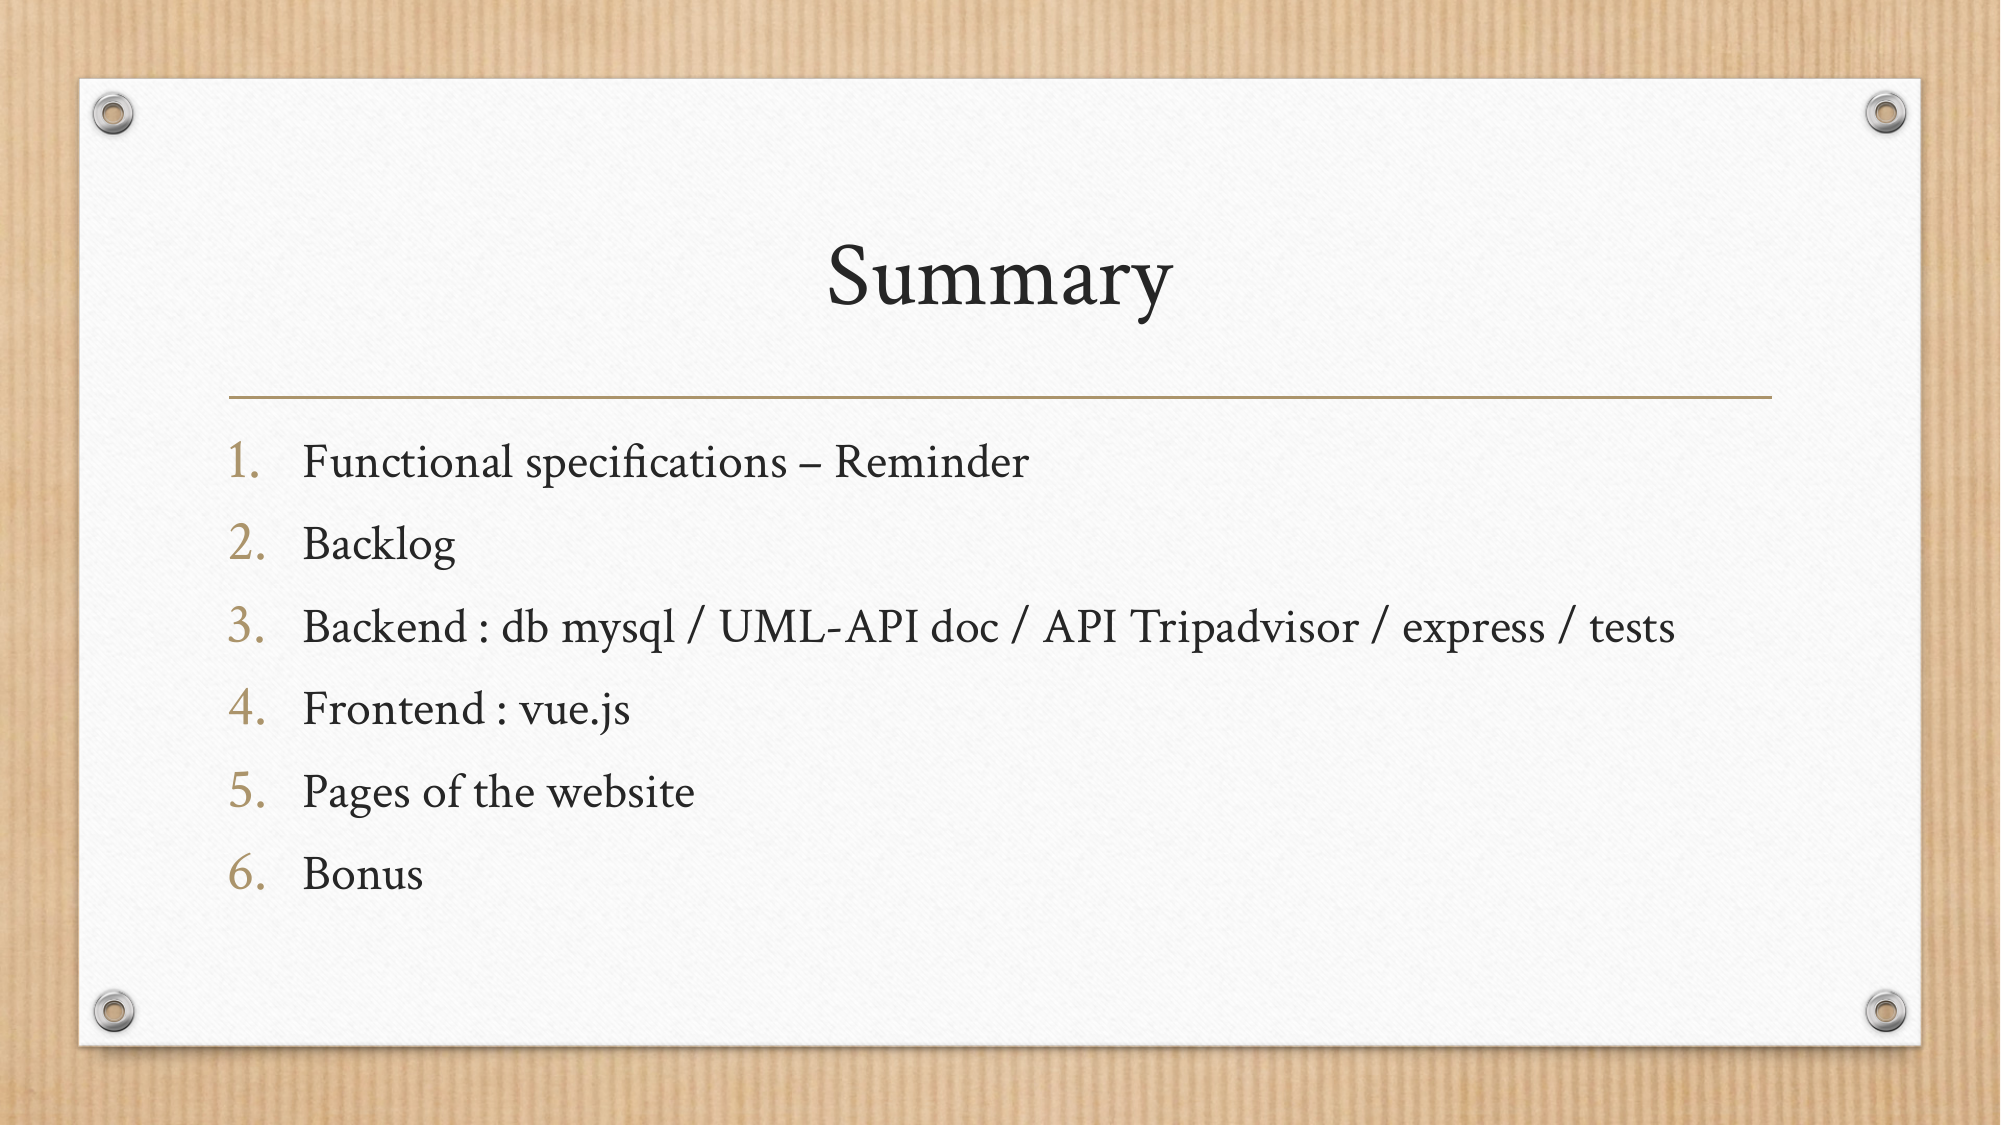

# Summary
Functional specifications – Reminder
Backlog
Backend : db mysql / UML-API doc / API Tripadvisor / express / tests
Frontend : vue.js
Pages of the website
Bonus